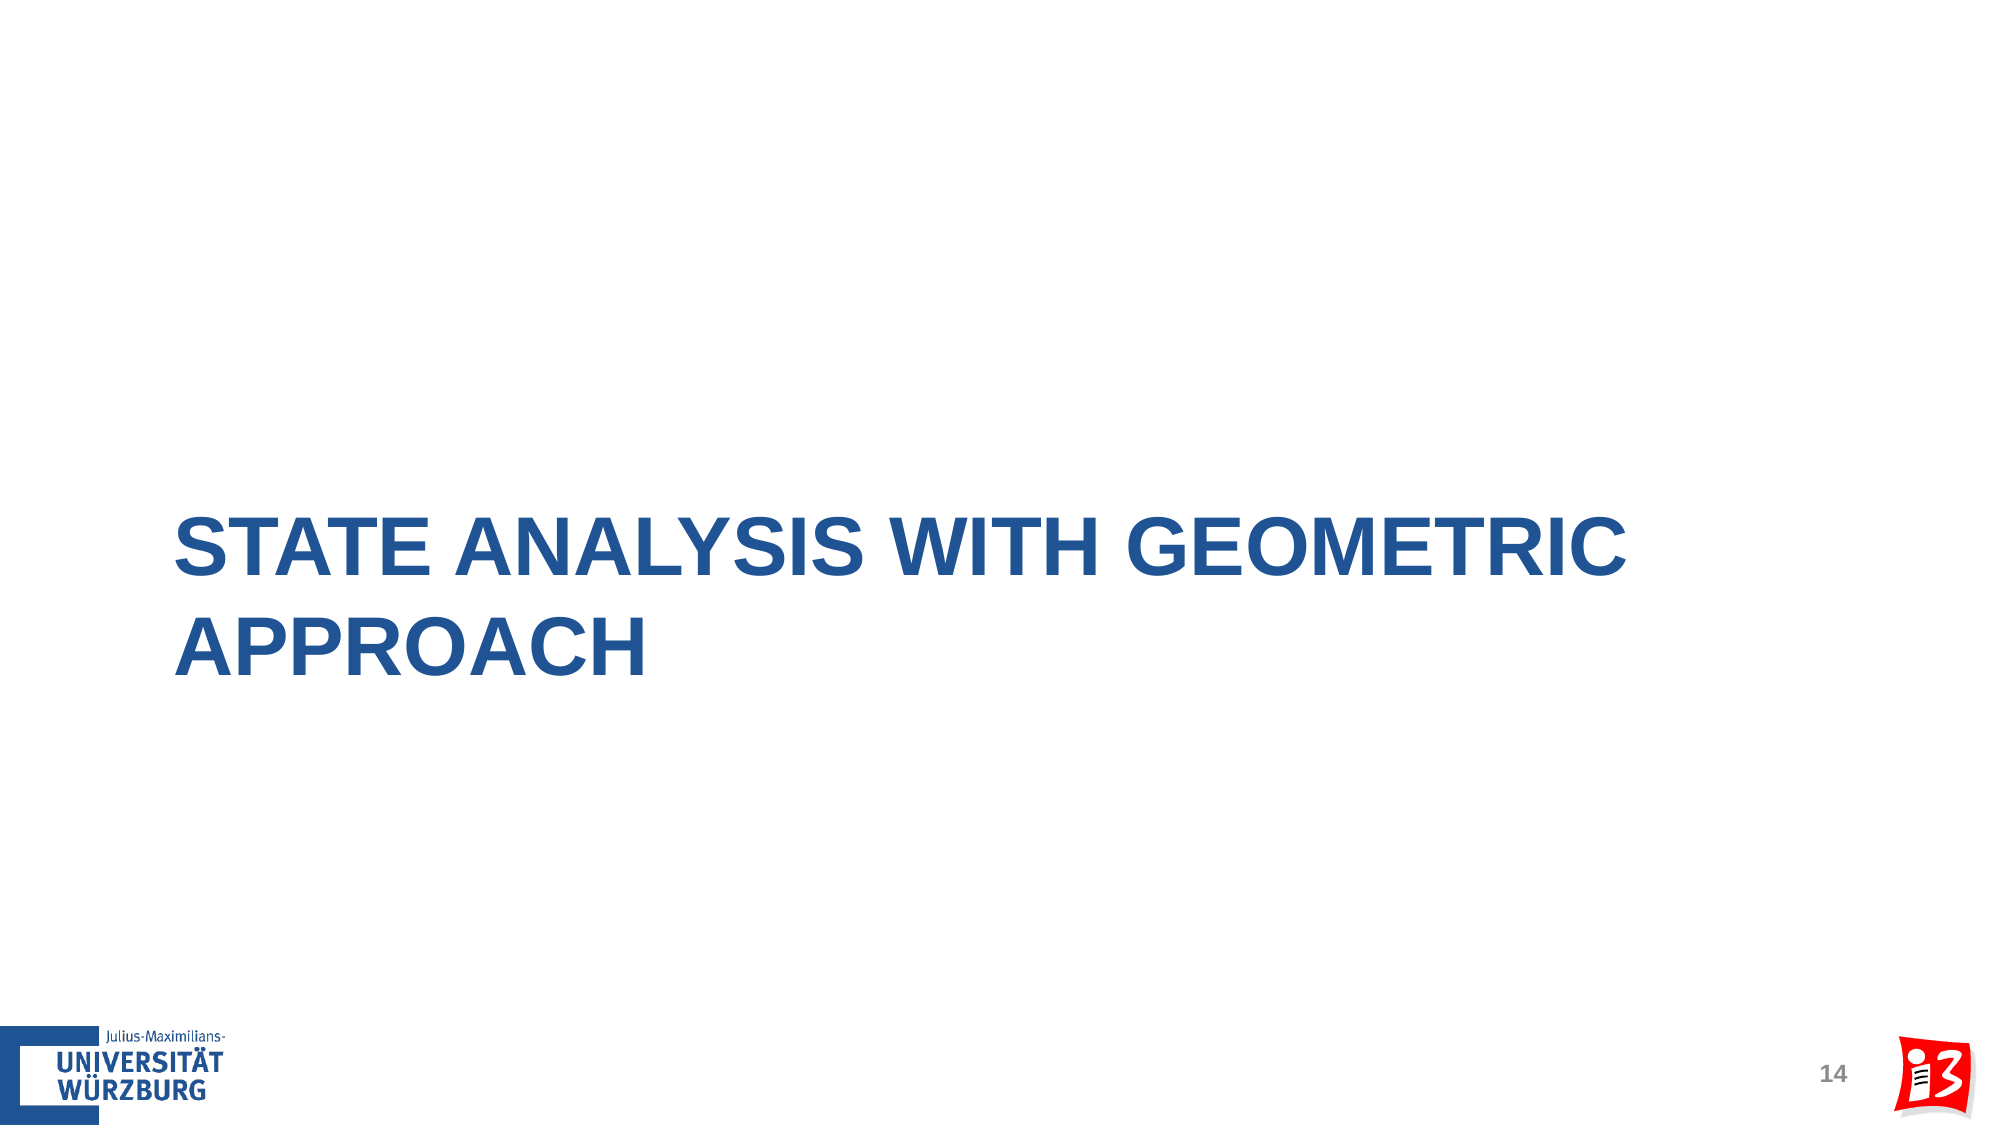

# State Analysis with Geometric Approach

14